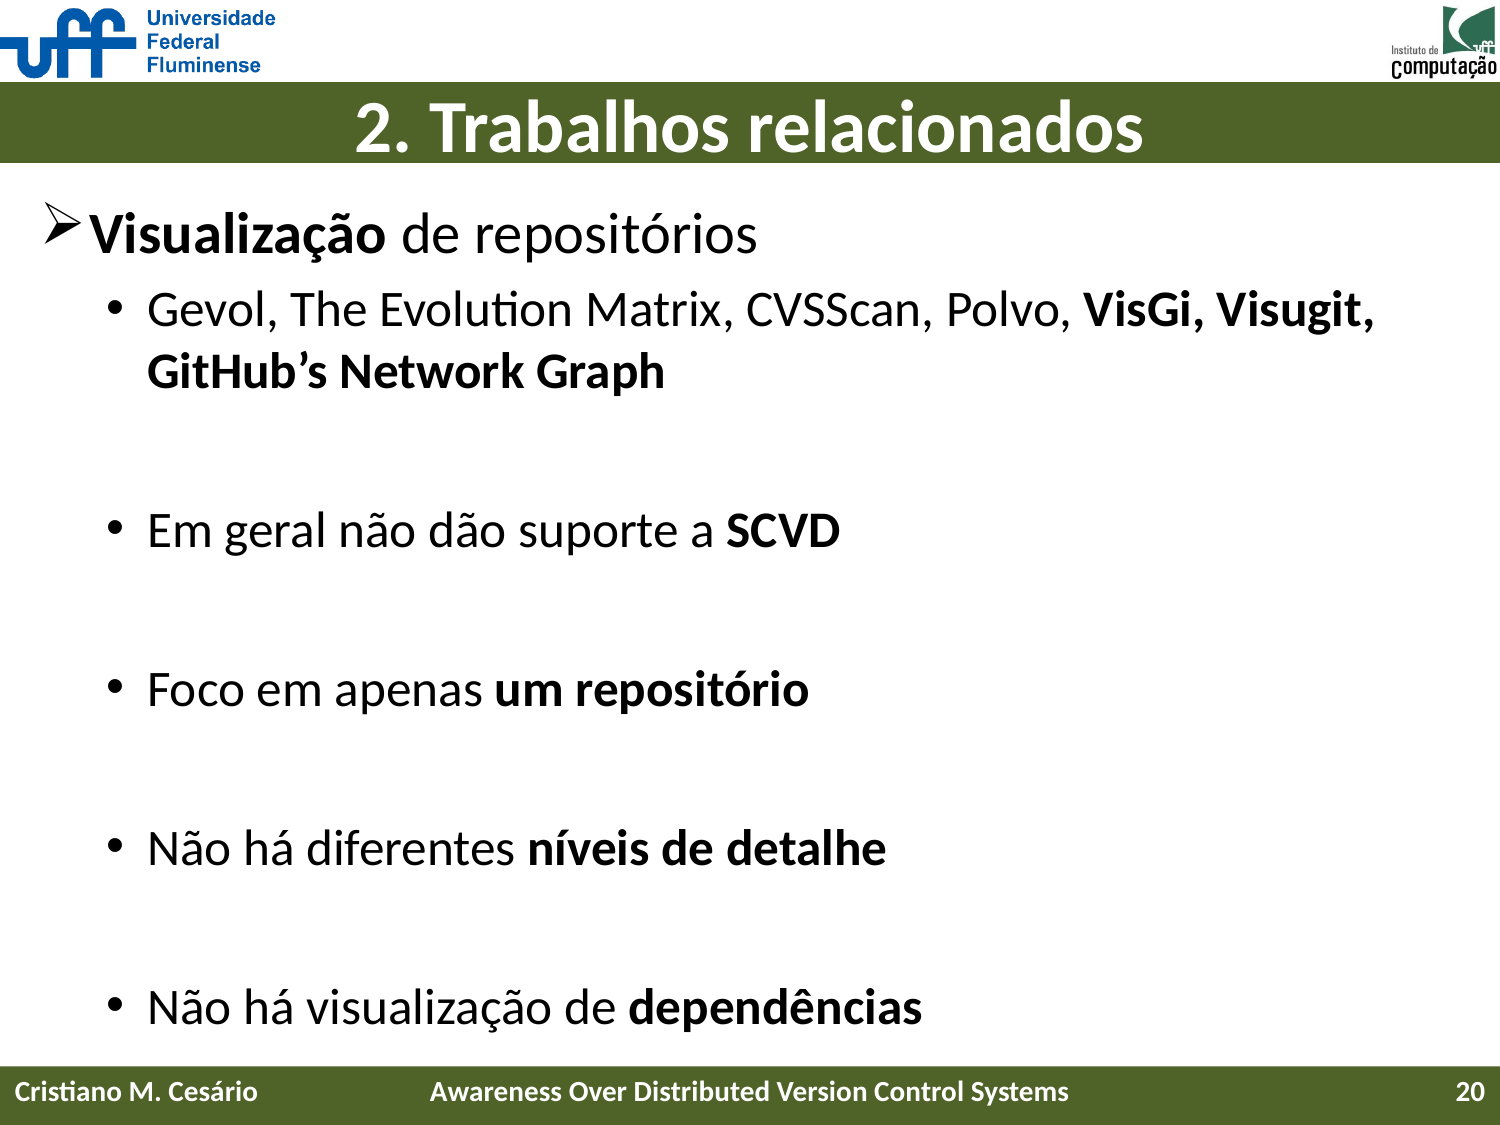

# 2. Trabalhos relacionados
Visualização de repositórios
Gevol, The Evolution Matrix, CVSScan, Polvo, VisGi, Visugit, GitHub’s Network Graph

Em geral não dão suporte a SCVD

Foco em apenas um repositório

Não há diferentes níveis de detalhe

Não há visualização de dependências

Cristiano M. Cesário
Awareness Over Distributed Version Control Systems
20